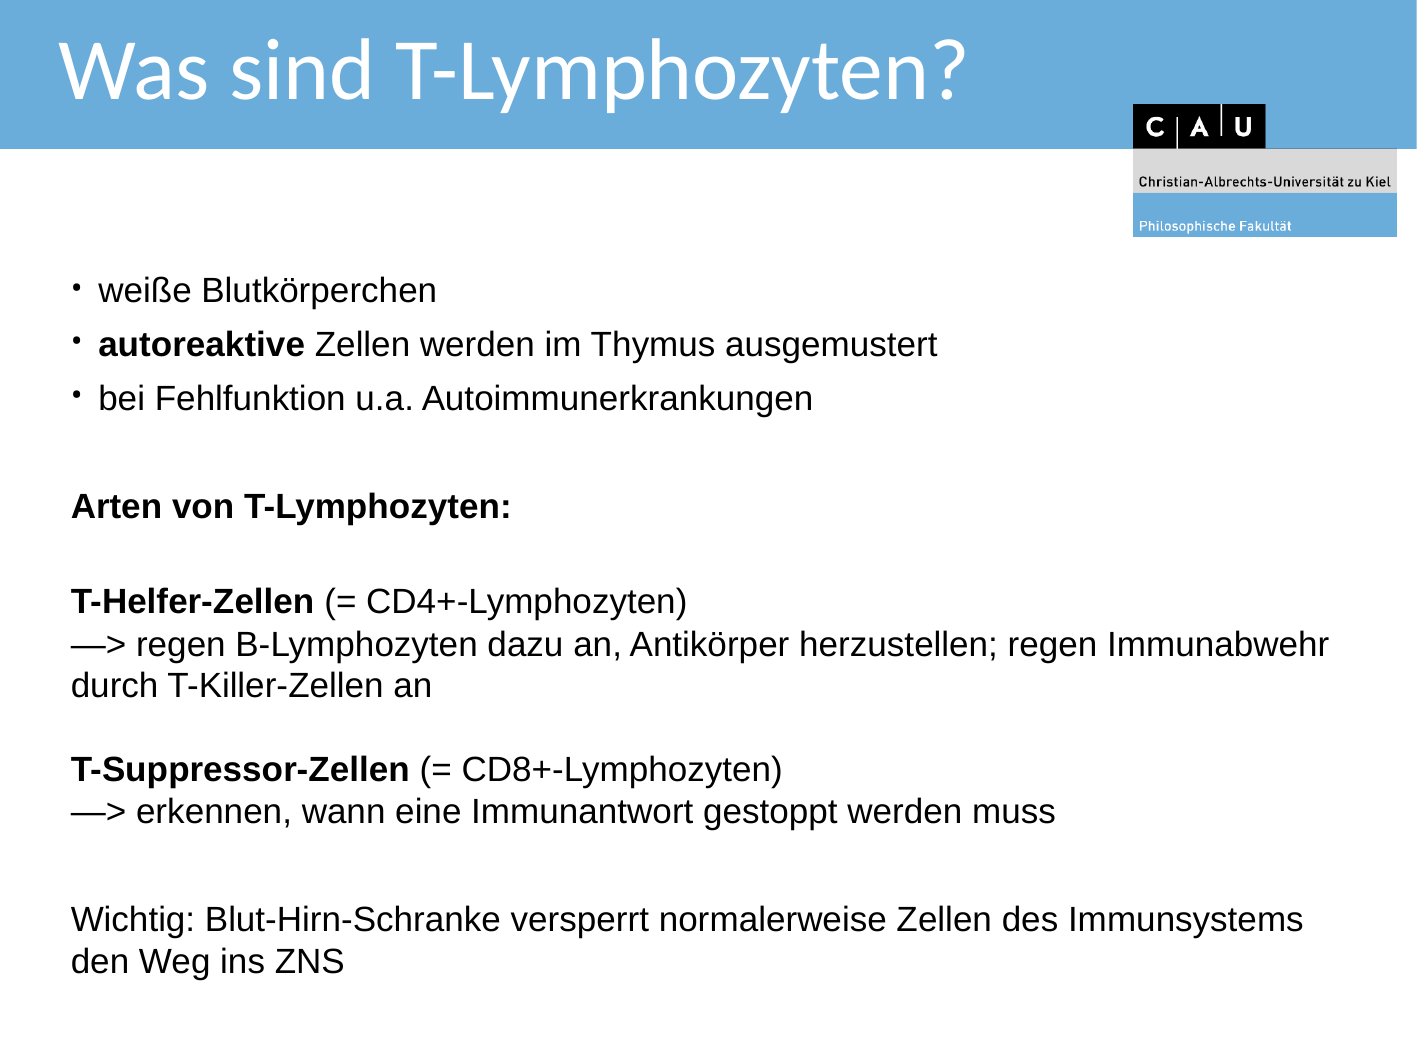

# Was sind T-Lymphozyten?
weiße Blutkörperchen
autoreaktive Zellen werden im Thymus ausgemustert
bei Fehlfunktion u.a. Autoimmunerkrankungen

Arten von T-Lymphozyten:

T-Helfer-Zellen (= CD4+-Lymphozyten)
—> regen B-Lymphozyten dazu an, Antikörper herzustellen; regen Immunabwehr durch T-Killer-Zellen an

T-Suppressor-Zellen (= CD8+-Lymphozyten)
—> erkennen, wann eine Immunantwort gestoppt werden muss

Wichtig: Blut-Hirn-Schranke versperrt normalerweise Zellen des Immunsystems den Weg ins ZNS